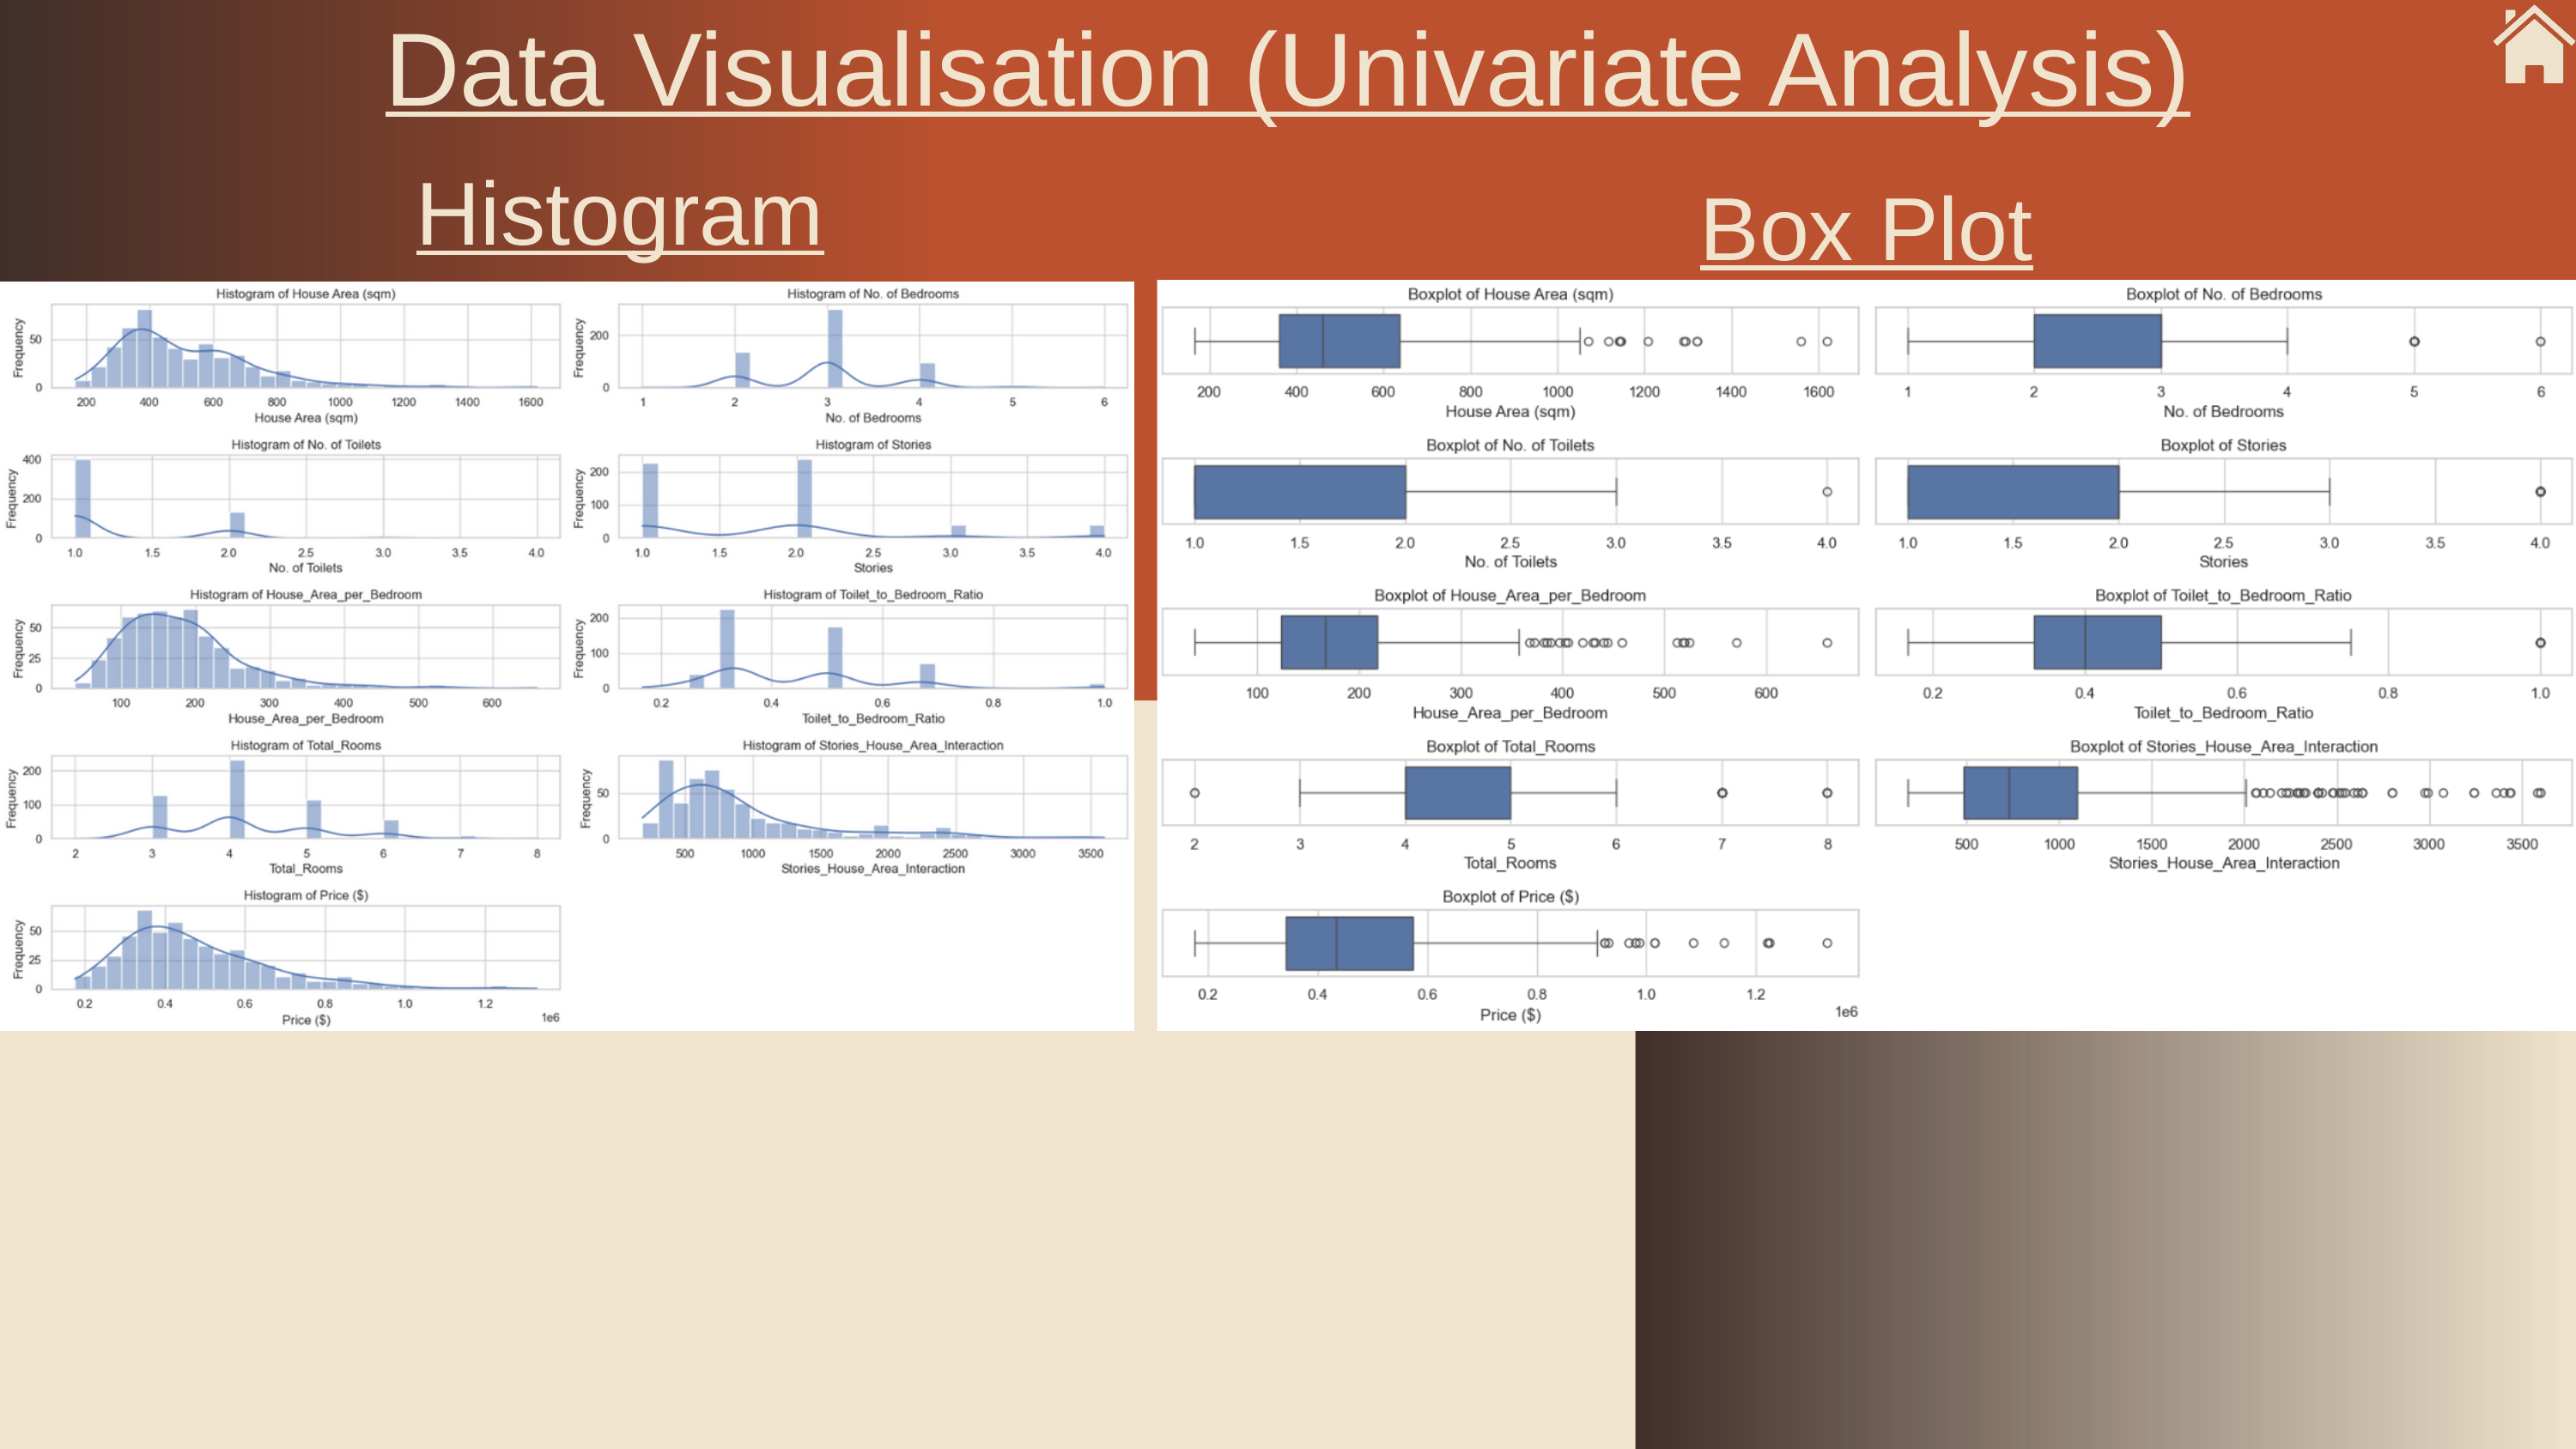

Data Visualisation (Univariate Analysis)
Histogram
Box Plot